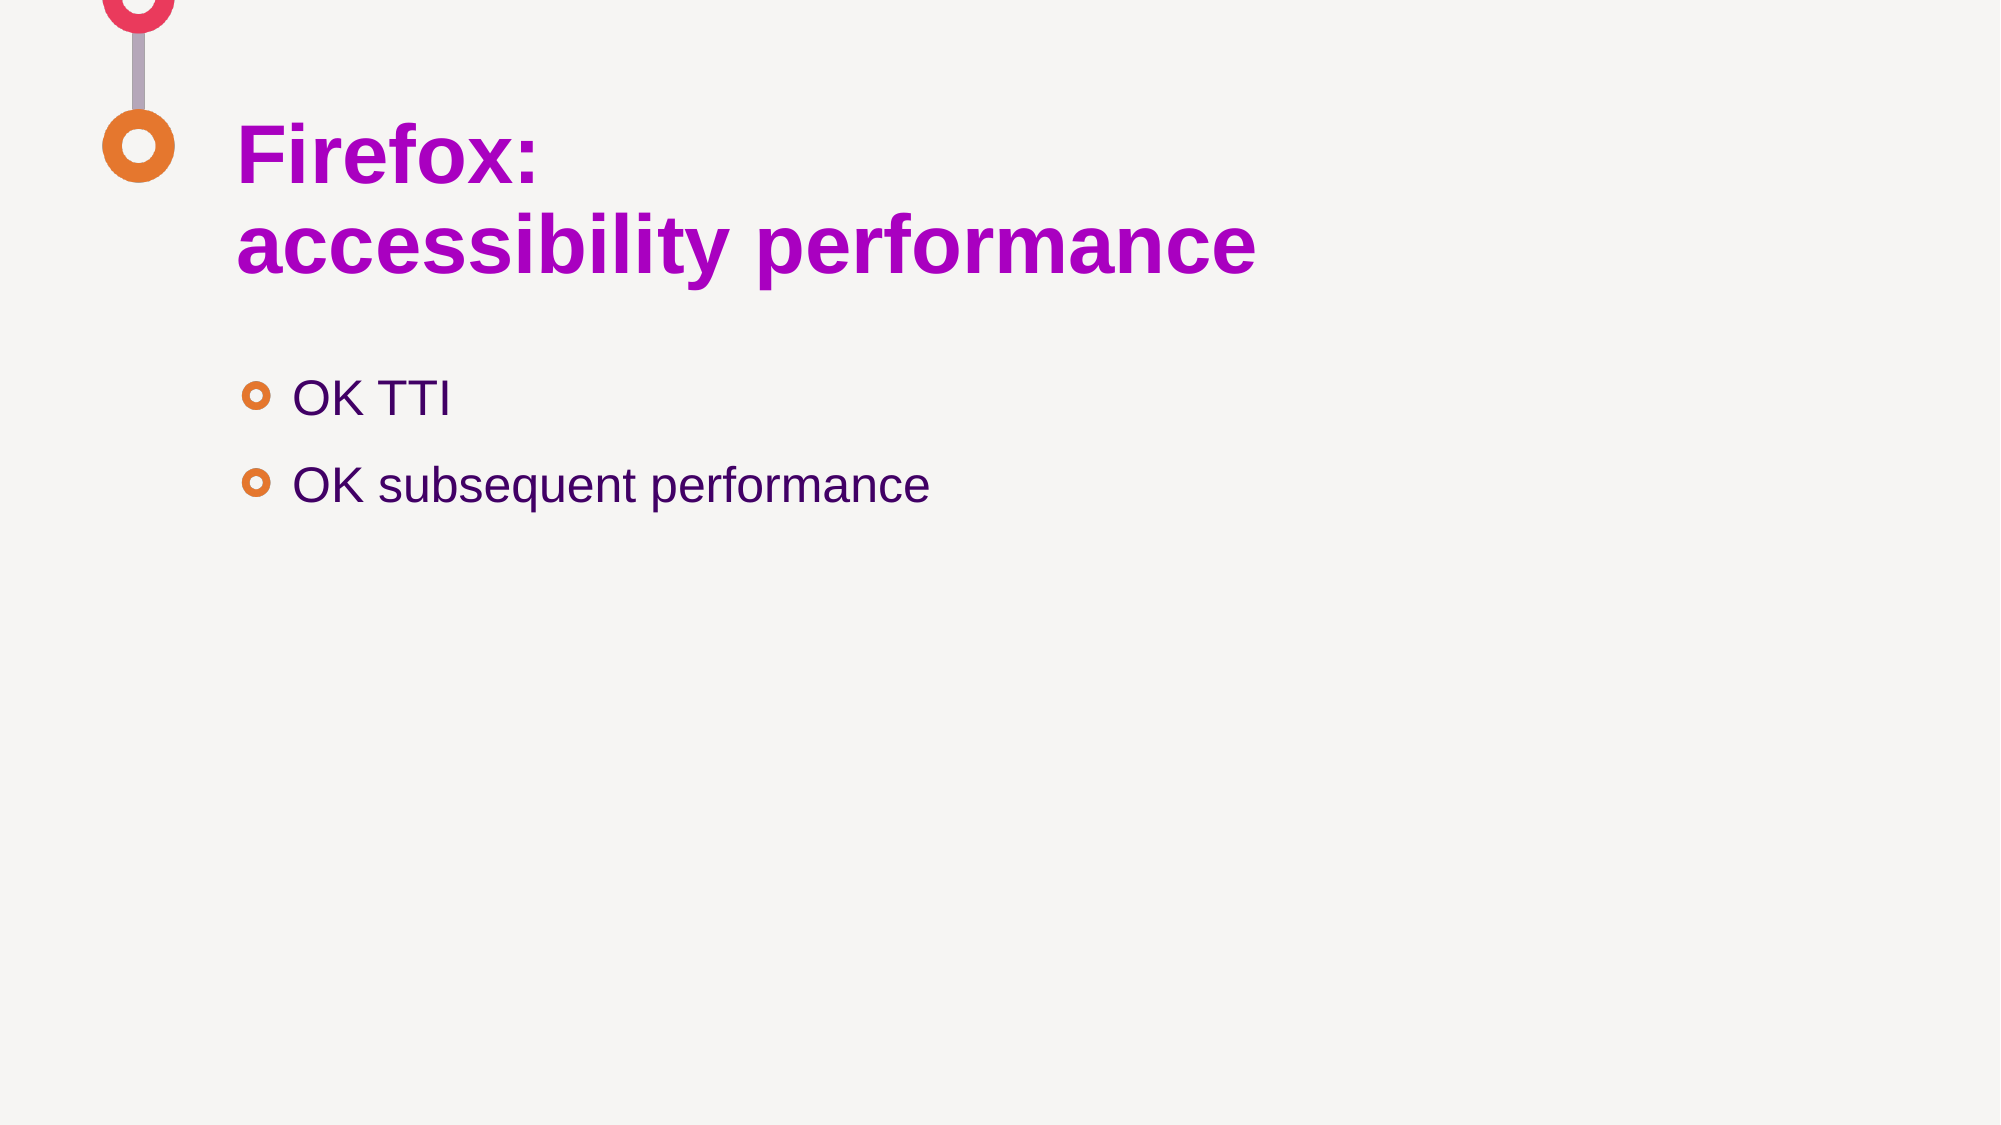

# Firefox: accessibility performance
OK TTI
OK subsequent performance